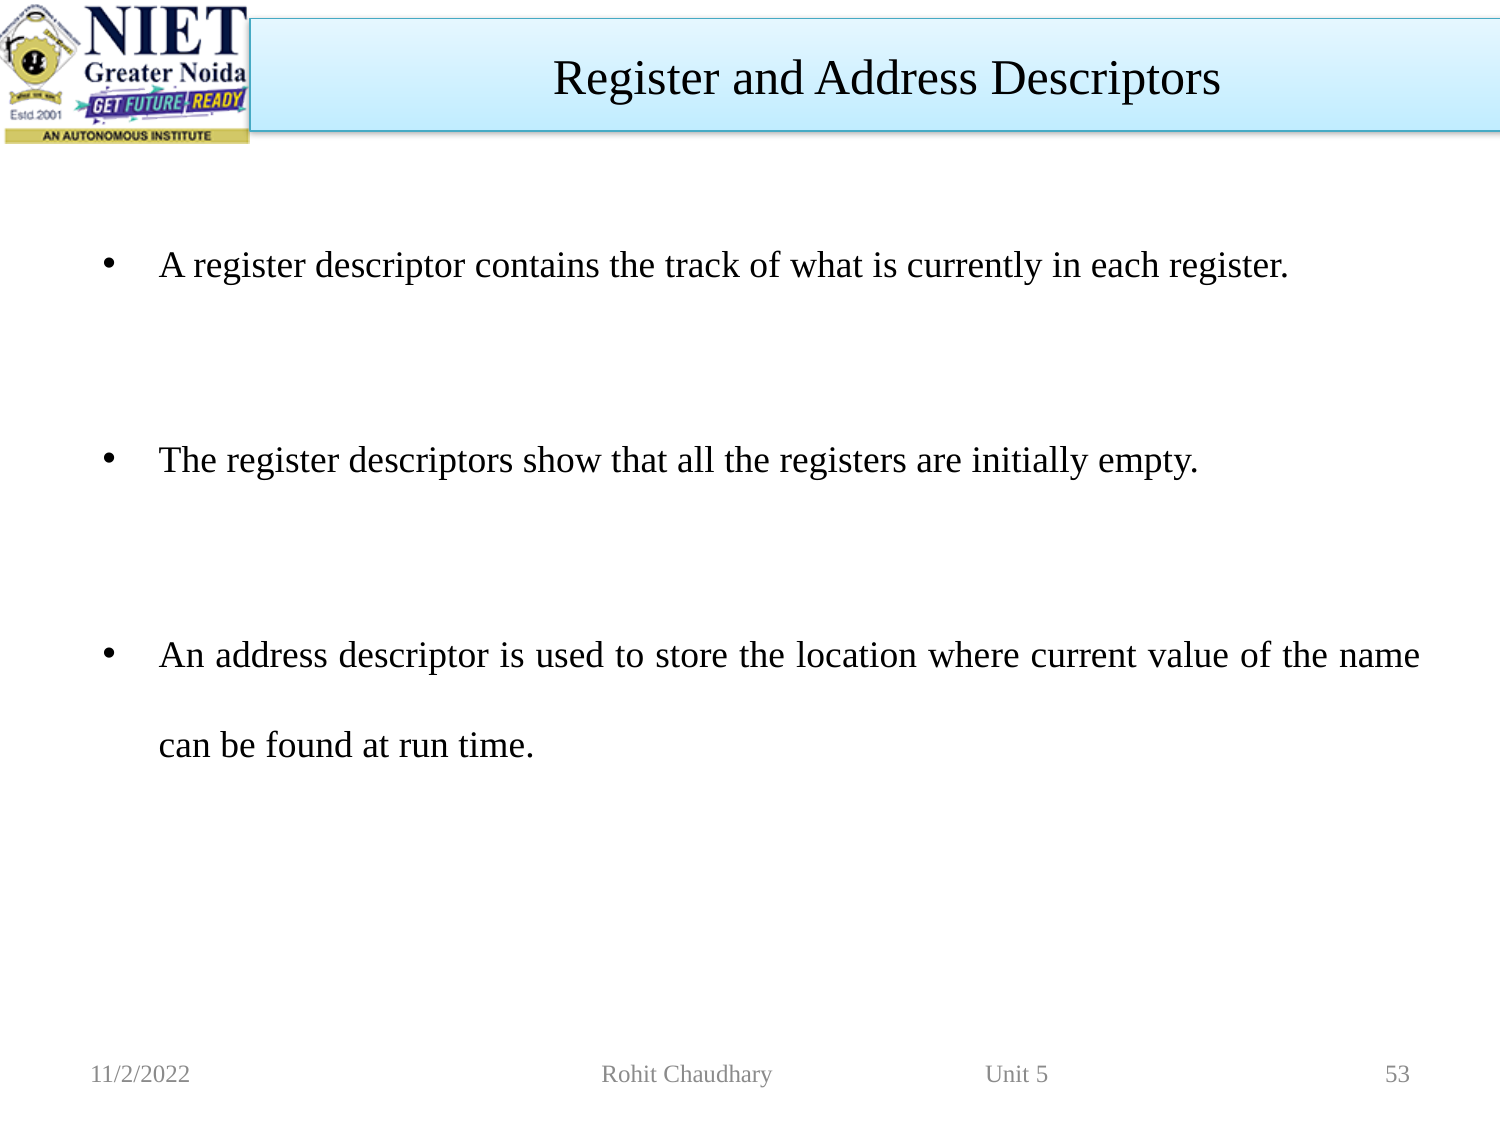

Register and Address Descriptors
A register descriptor contains the track of what is currently in each register.

The register descriptors show that all the registers are initially empty.

An address descriptor is used to store the location where current value of the name can be found at run time.

11/2/2022
Rohit Chaudhary                                  Unit 5
53